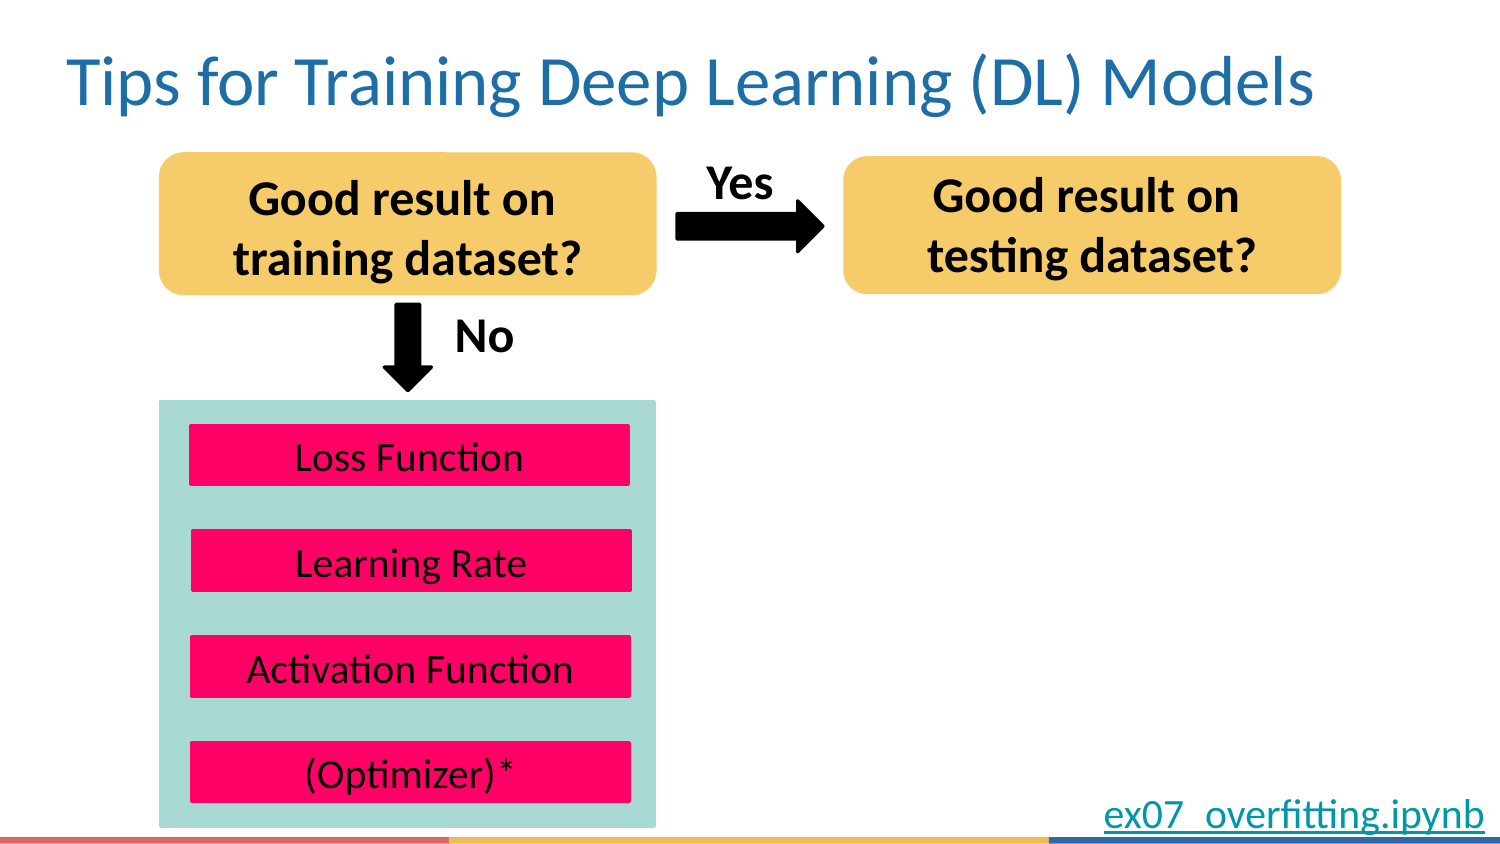

# Tips for Training Deep Learning (DL) Models

Yes
Good result on
testing dataset?

Good result on
training dataset?

No

Loss Function
Learning Rate
Activation Function
(Optimizer)*
ex07_overfitting.ipynb